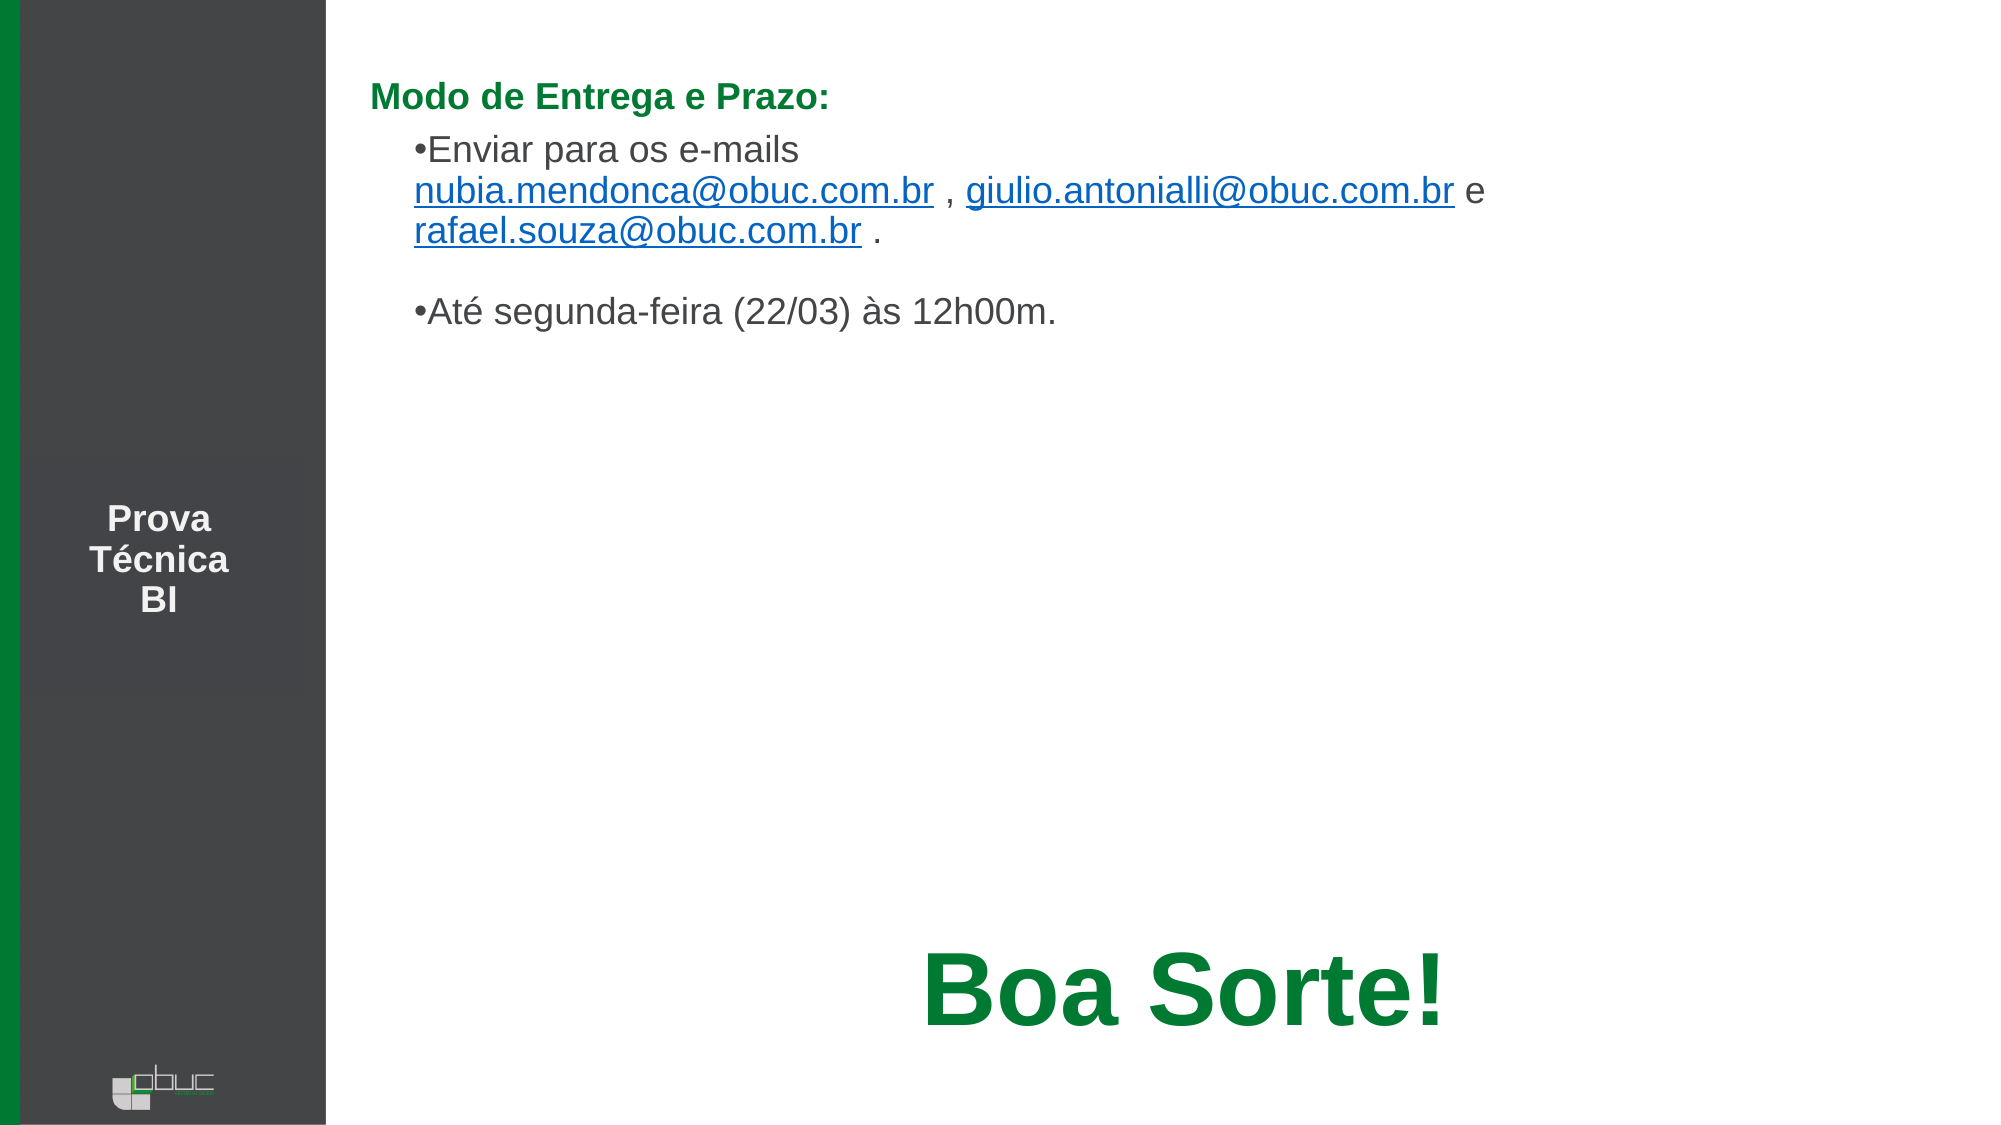

Modo de Entrega e Prazo:
Enviar para os e-mails
nubia.mendonca@obuc.com.br , giulio.antonialli@obuc.com.br e rafael.souza@obuc.com.br .

Até segunda-feira (22/03) às 12h00m.

# Prova Técnica BI
Boa Sorte!